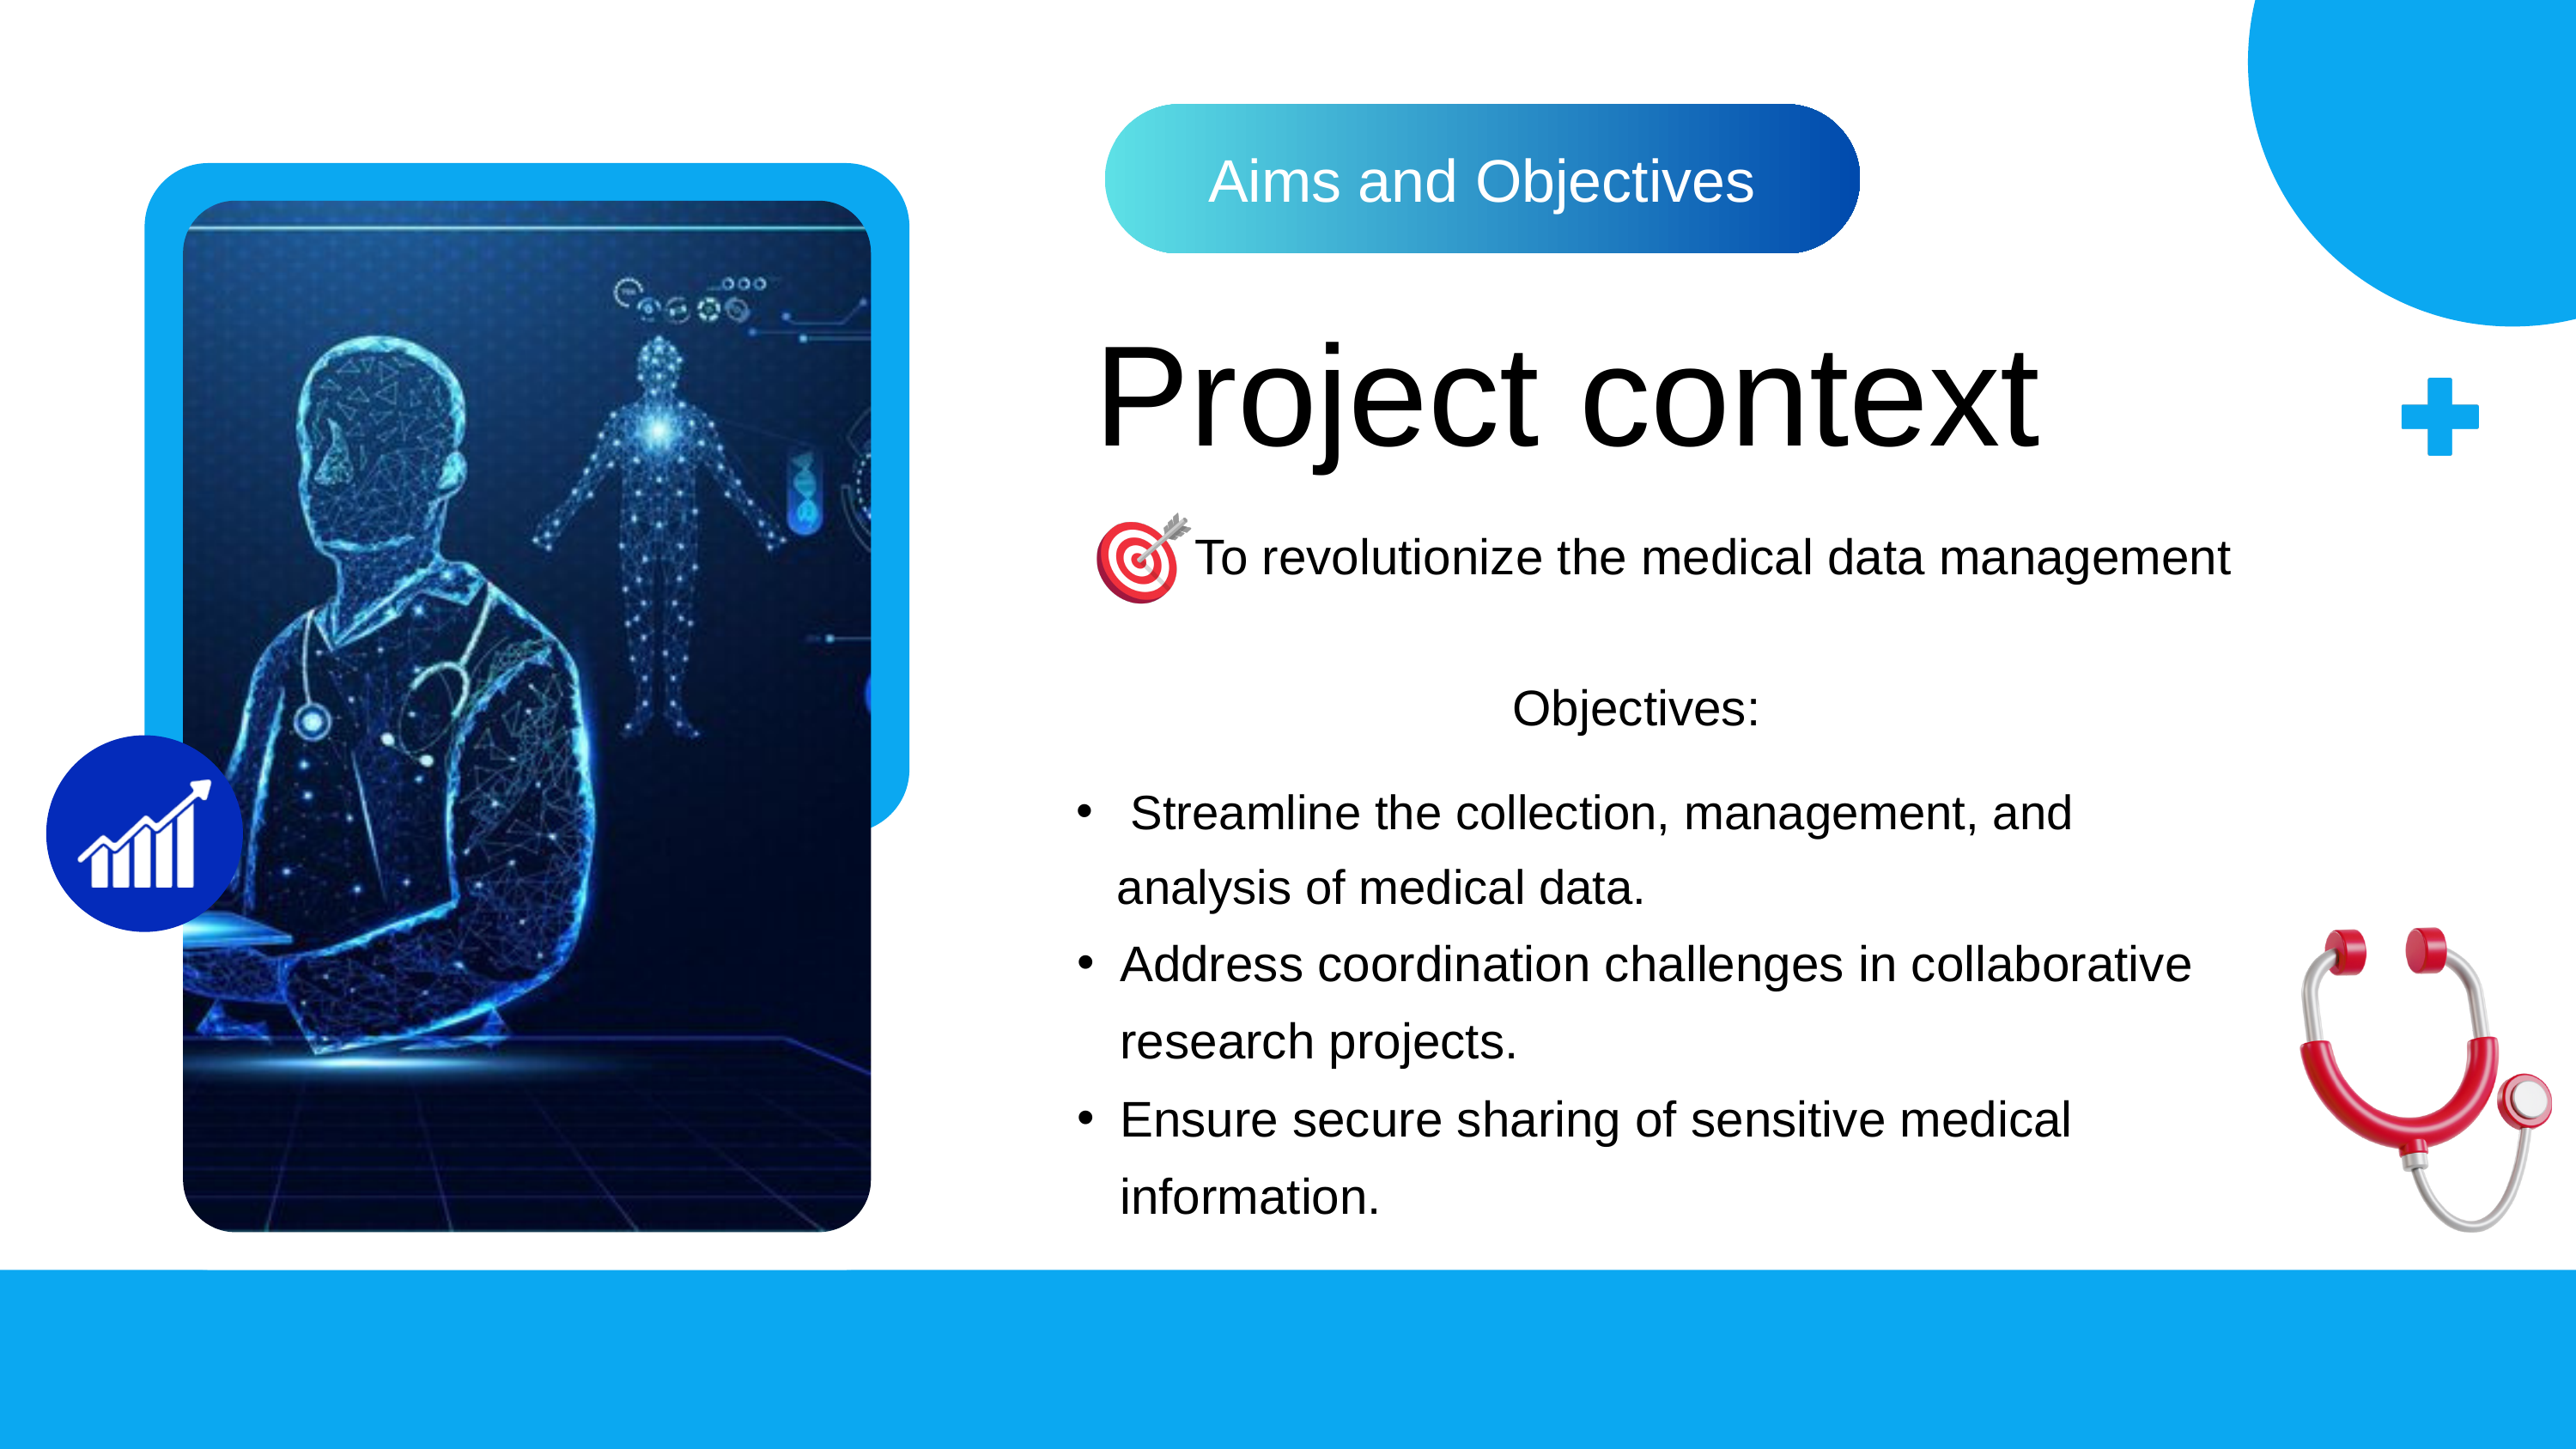

Aims and Objectives

Project context

To revolutionize the medical data management
Objectives:

 Streamline the collection, management, and analysis of medical data.
Address coordination challenges in collaborative research projects.
Ensure secure sharing of sensitive medical information.